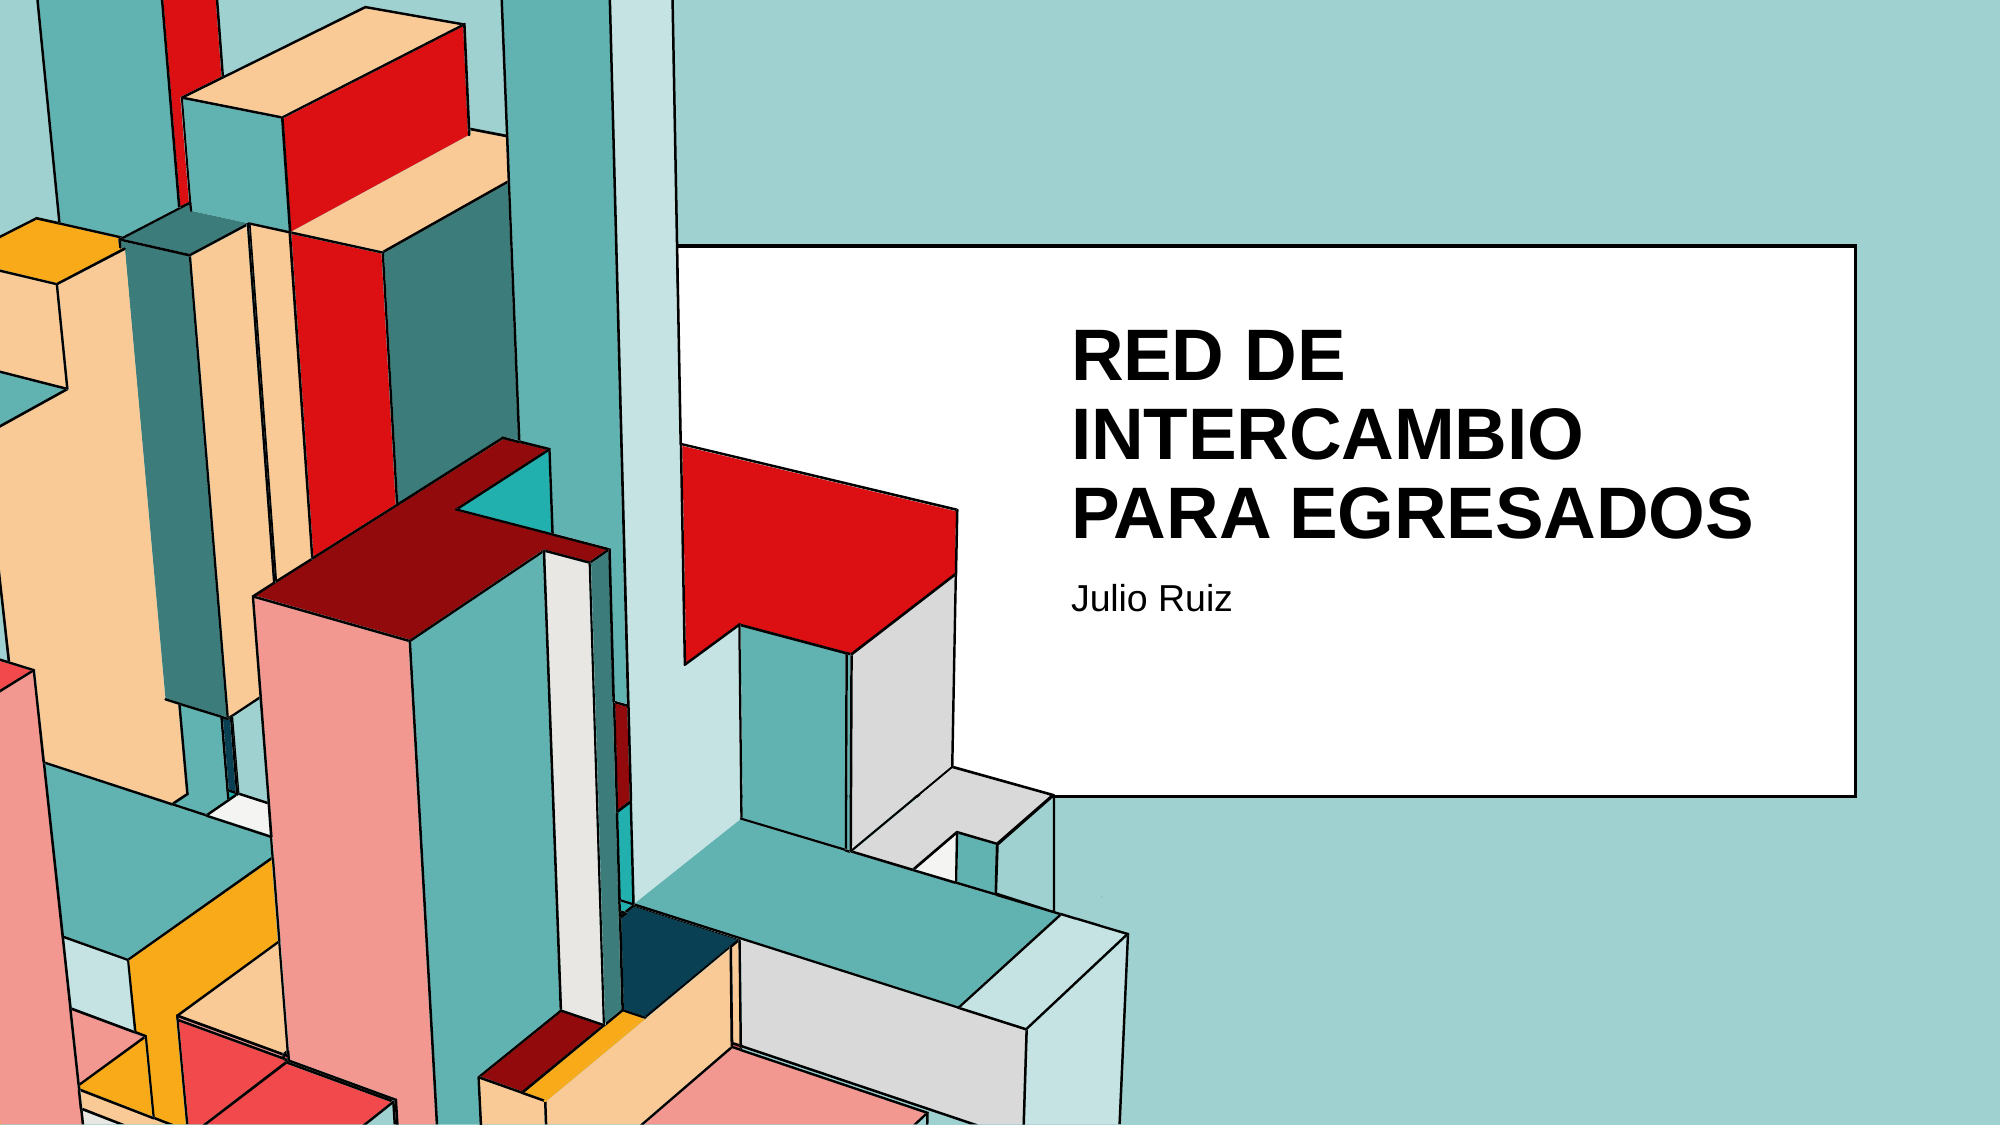

# RED DE INTERCAMBIO PARA EGRESADOS
Julio Ruiz